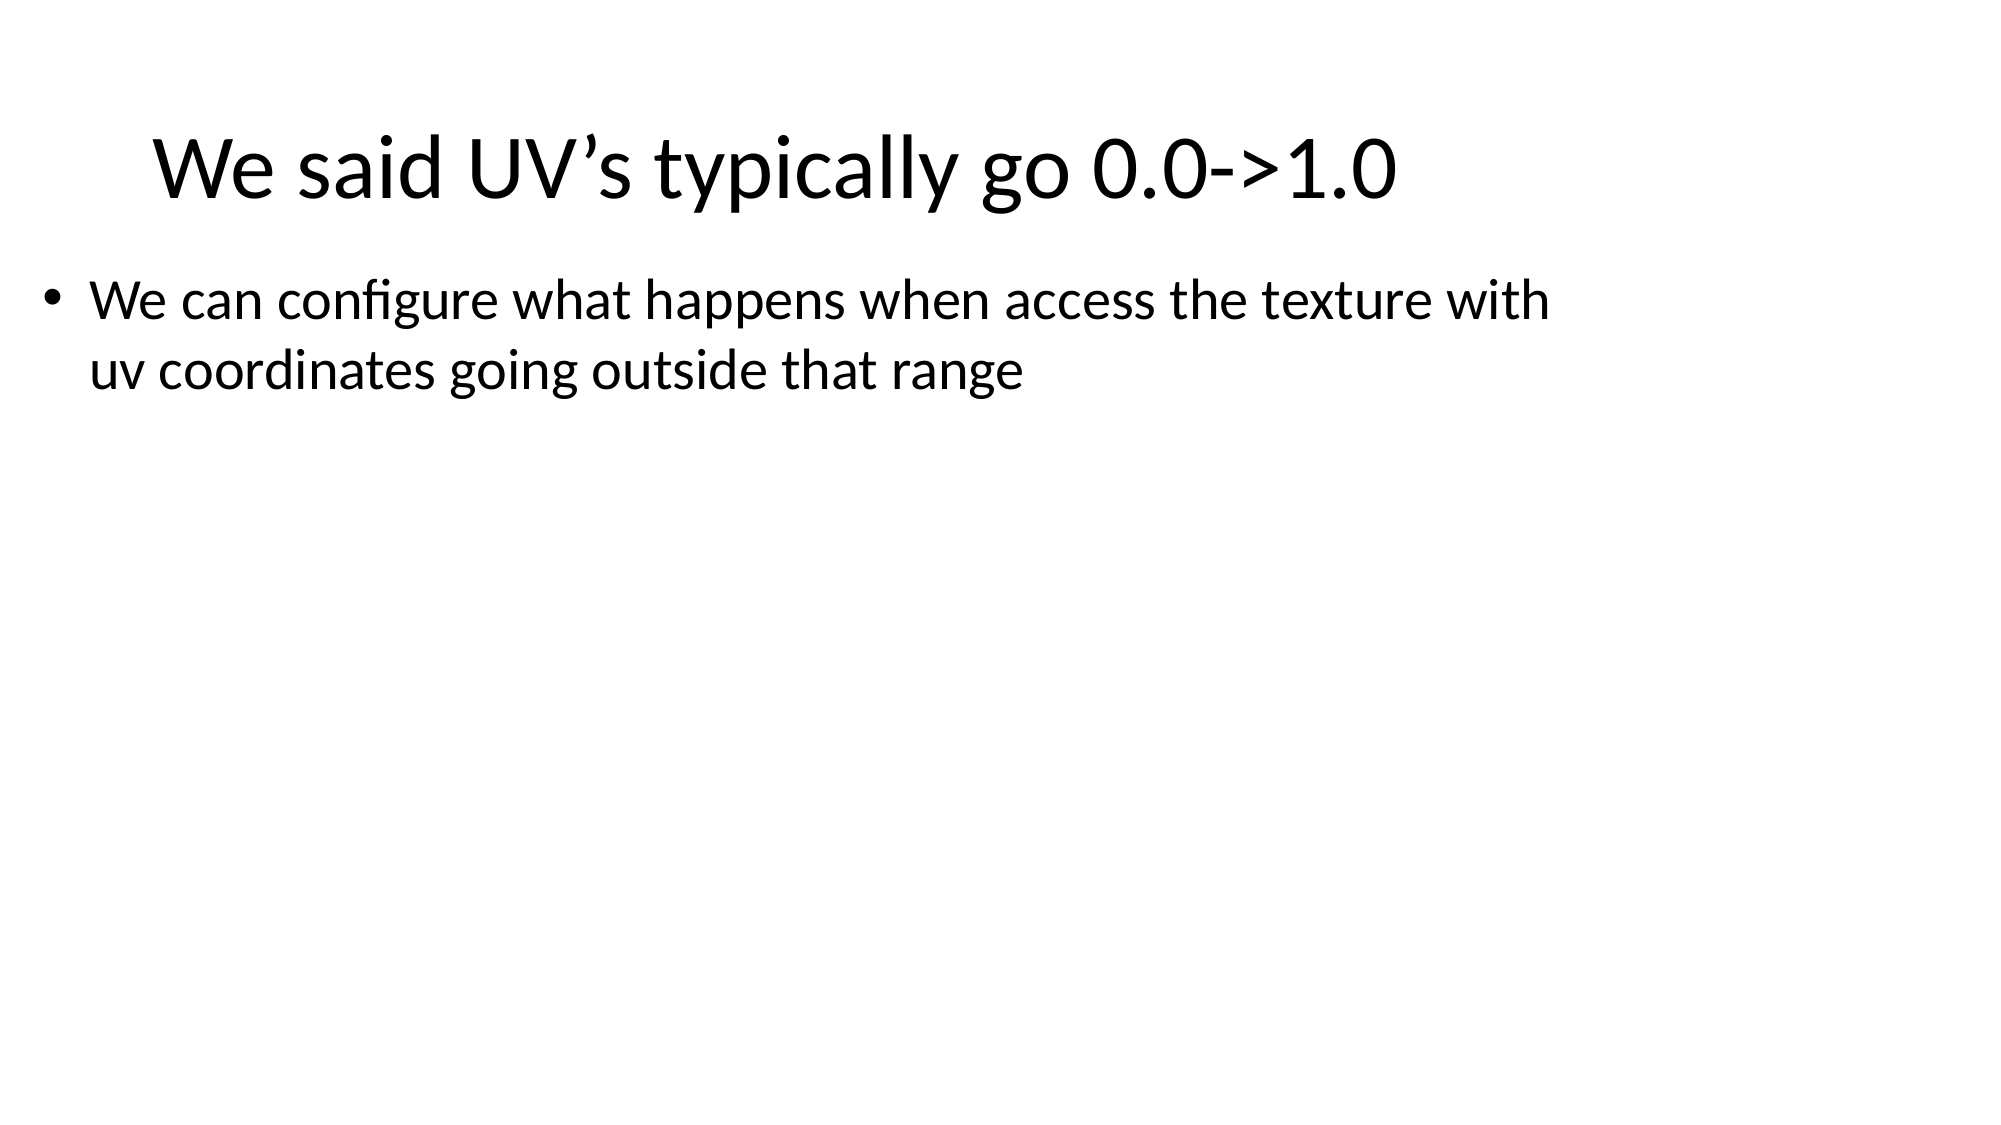

# We said UV’s typically go 0.0->1.0
We can configure what happens when access the texture with uv coordinates going outside that range